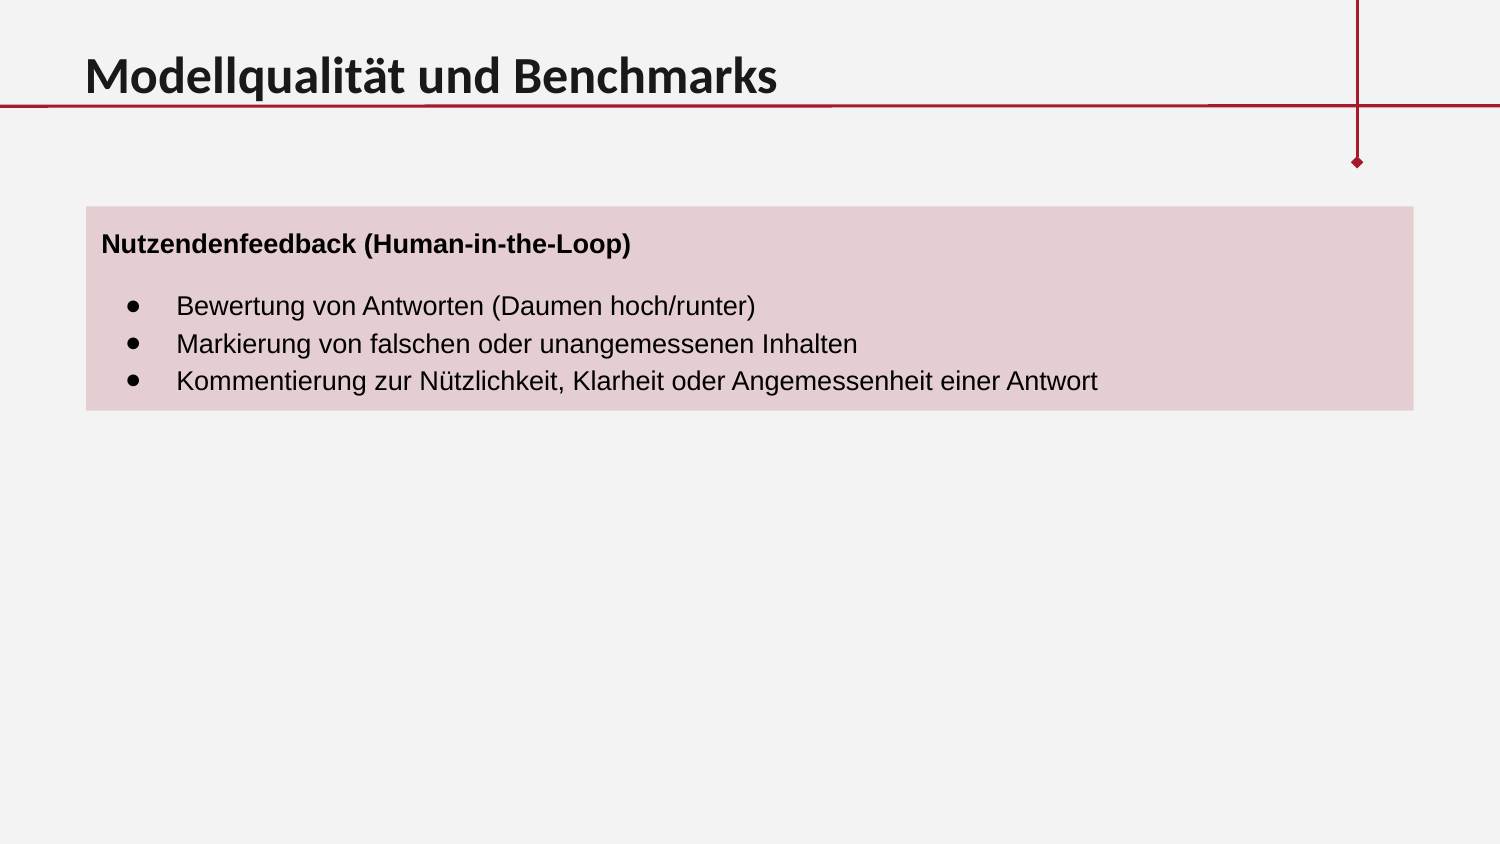

Modellqualität und Benchmarks
Nutzendenfeedback (Human-in-the-Loop)
Bewertung von Antworten (Daumen hoch/runter)
Markierung von falschen oder unangemessenen Inhalten
Kommentierung zur Nützlichkeit, Klarheit oder Angemessenheit einer Antwort